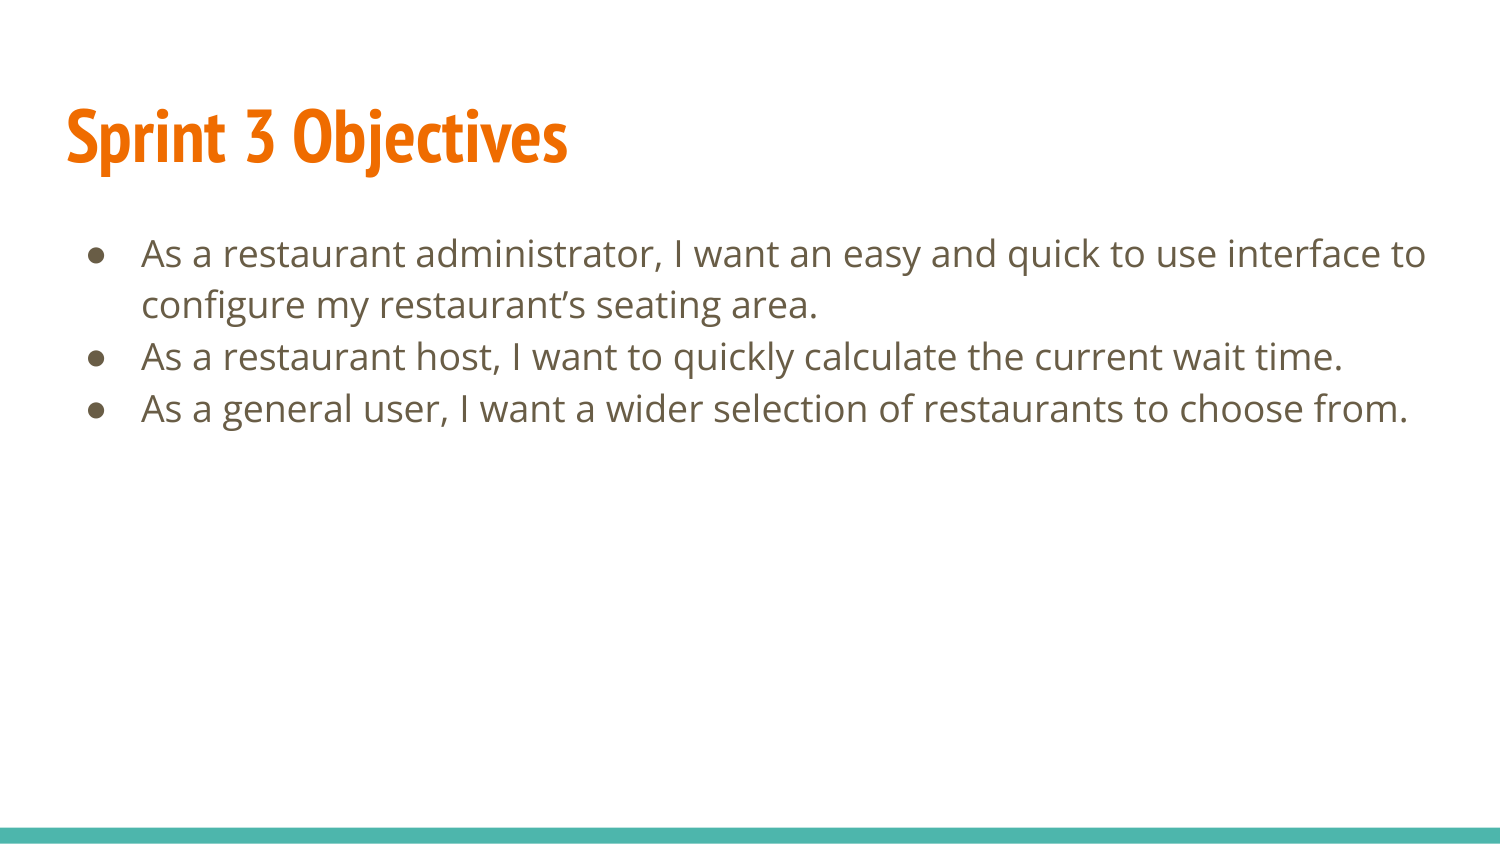

# Sprint 3 Objectives
As a restaurant administrator, I want an easy and quick to use interface to configure my restaurant’s seating area.
As a restaurant host, I want to quickly calculate the current wait time.
As a general user, I want a wider selection of restaurants to choose from.